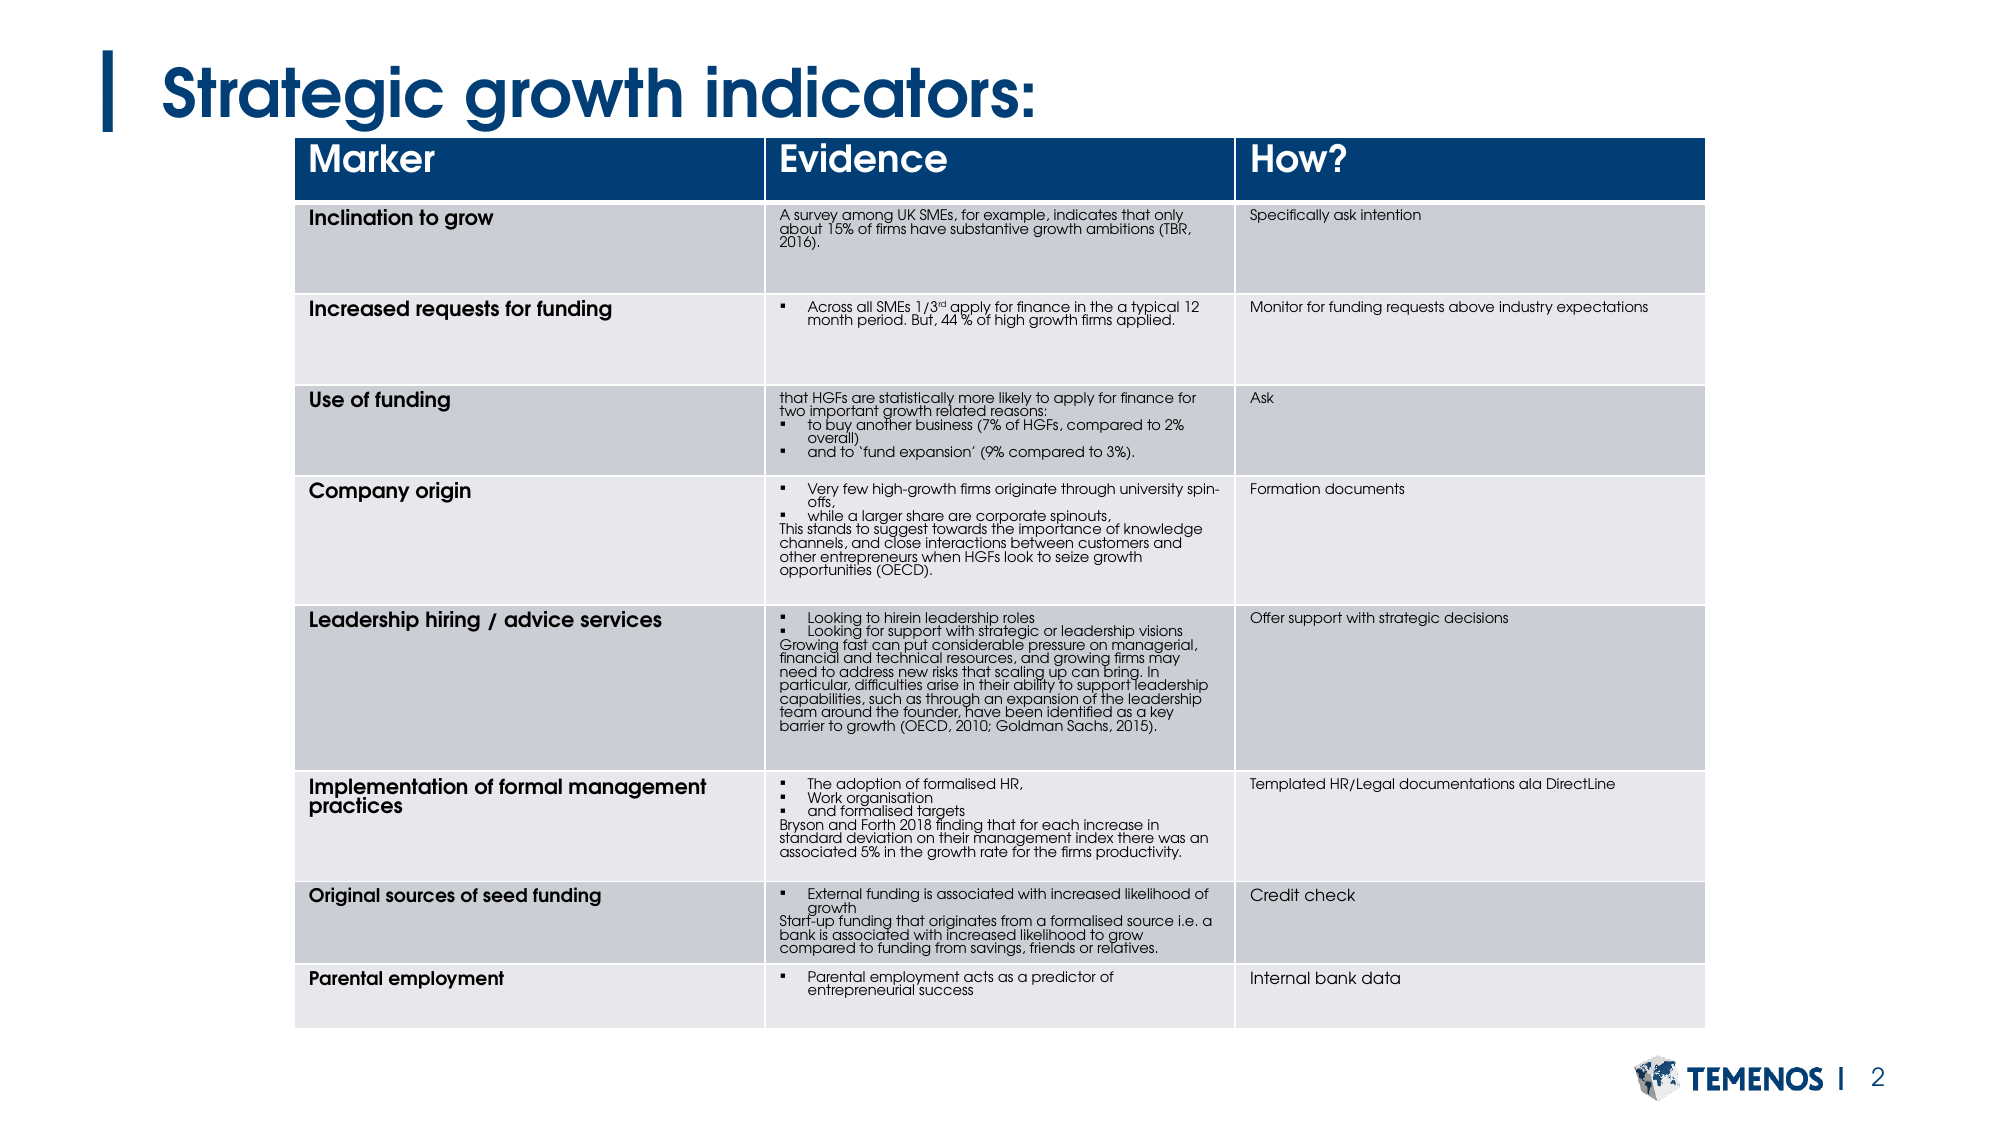

# Strategic growth indicators:
| Marker | Evidence | How? |
| --- | --- | --- |
| Inclination to grow | A survey among UK SMEs, for example, indicates that only about 15% of firms have substantive growth ambitions (TBR, 2016). | Specifically ask intention |
| Increased requests for funding | Across all SMEs 1/3rd apply for finance in the a typical 12 month period. But, 44 % of high growth firms applied. | Monitor for funding requests above industry expectations |
| Use of funding | that HGFs are statistically more likely to apply for finance for two important growth related reasons: to buy another business (7% of HGFs, compared to 2% overall) and to ‘fund expansion’ (9% compared to 3%). | Ask |
| Company origin | Very few high-growth firms originate through university spin-offs, while a larger share are corporate spinouts, This stands to suggest towards the importance of knowledge channels, and close interactions between customers and other entrepreneurs when HGFs look to seize growth opportunities (OECD). | Formation documents |
| Leadership hiring / advice services | Looking to hirein leadership roles Looking for support with strategic or leadership visions Growing fast can put considerable pressure on managerial, financial and technical resources, and growing firms may need to address new risks that scaling up can bring. In particular, difficulties arise in their ability to support leadership capabilities, such as through an expansion of the leadership team around the founder, have been identified as a key barrier to growth (OECD, 2010; Goldman Sachs, 2015). | Offer support with strategic decisions |
| Implementation of formal management practices | The adoption of formalised HR, Work organisation and formalised targets Bryson and Forth 2018 finding that for each increase in standard deviation on their management index there was an associated 5% in the growth rate for the firms productivity. | Templated HR/Legal documentations ala DirectLine |
| Original sources of seed funding | External funding is associated with increased likelihood of growth Start-up funding that originates from a formalised source i.e. a bank is associated with increased likelihood to grow compared to funding from savings, friends or relatives. | Credit check |
| Parental employment | Parental employment acts as a predictor of entrepreneurial success | Internal bank data |
2